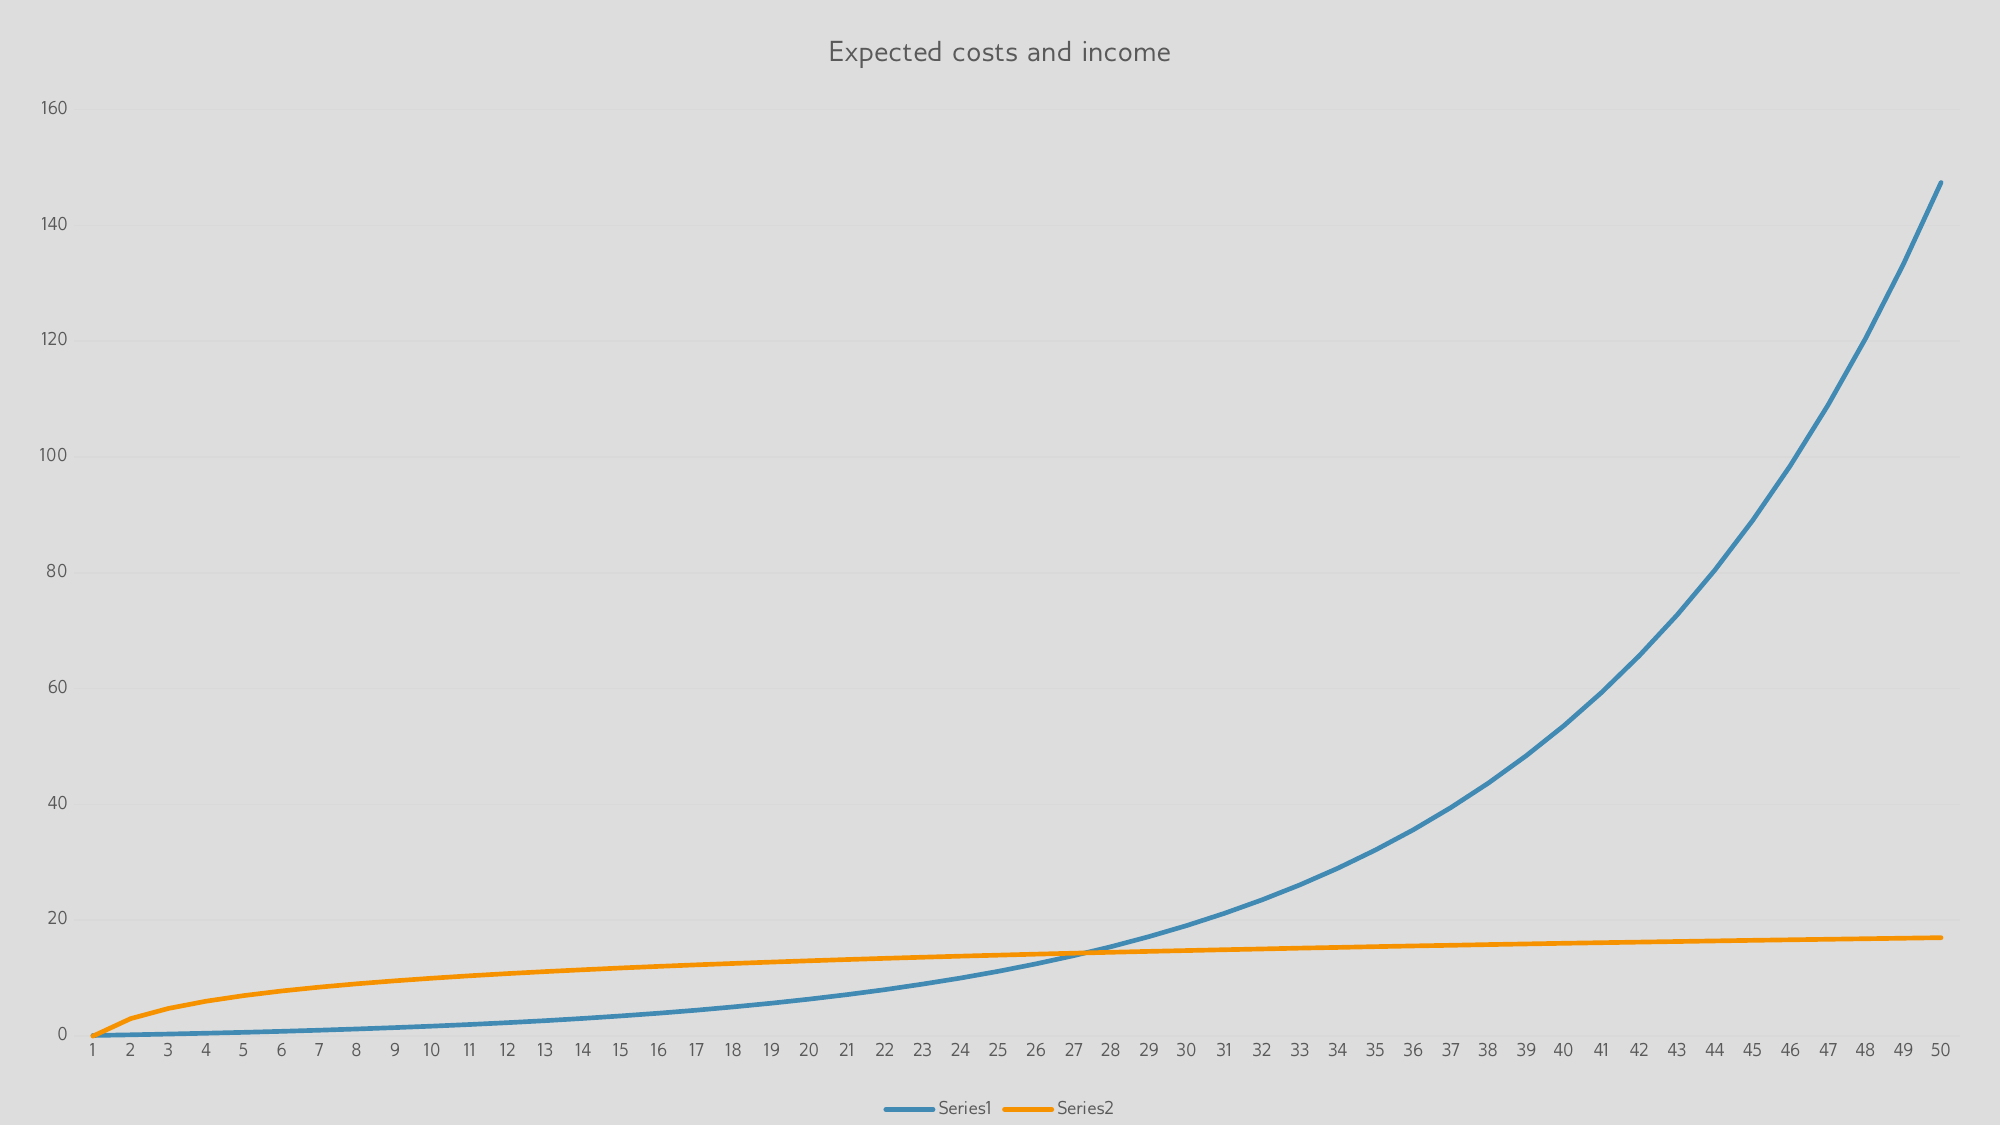

### Chart: Expected costs and income

| Category |  |  |
|---|---|---|